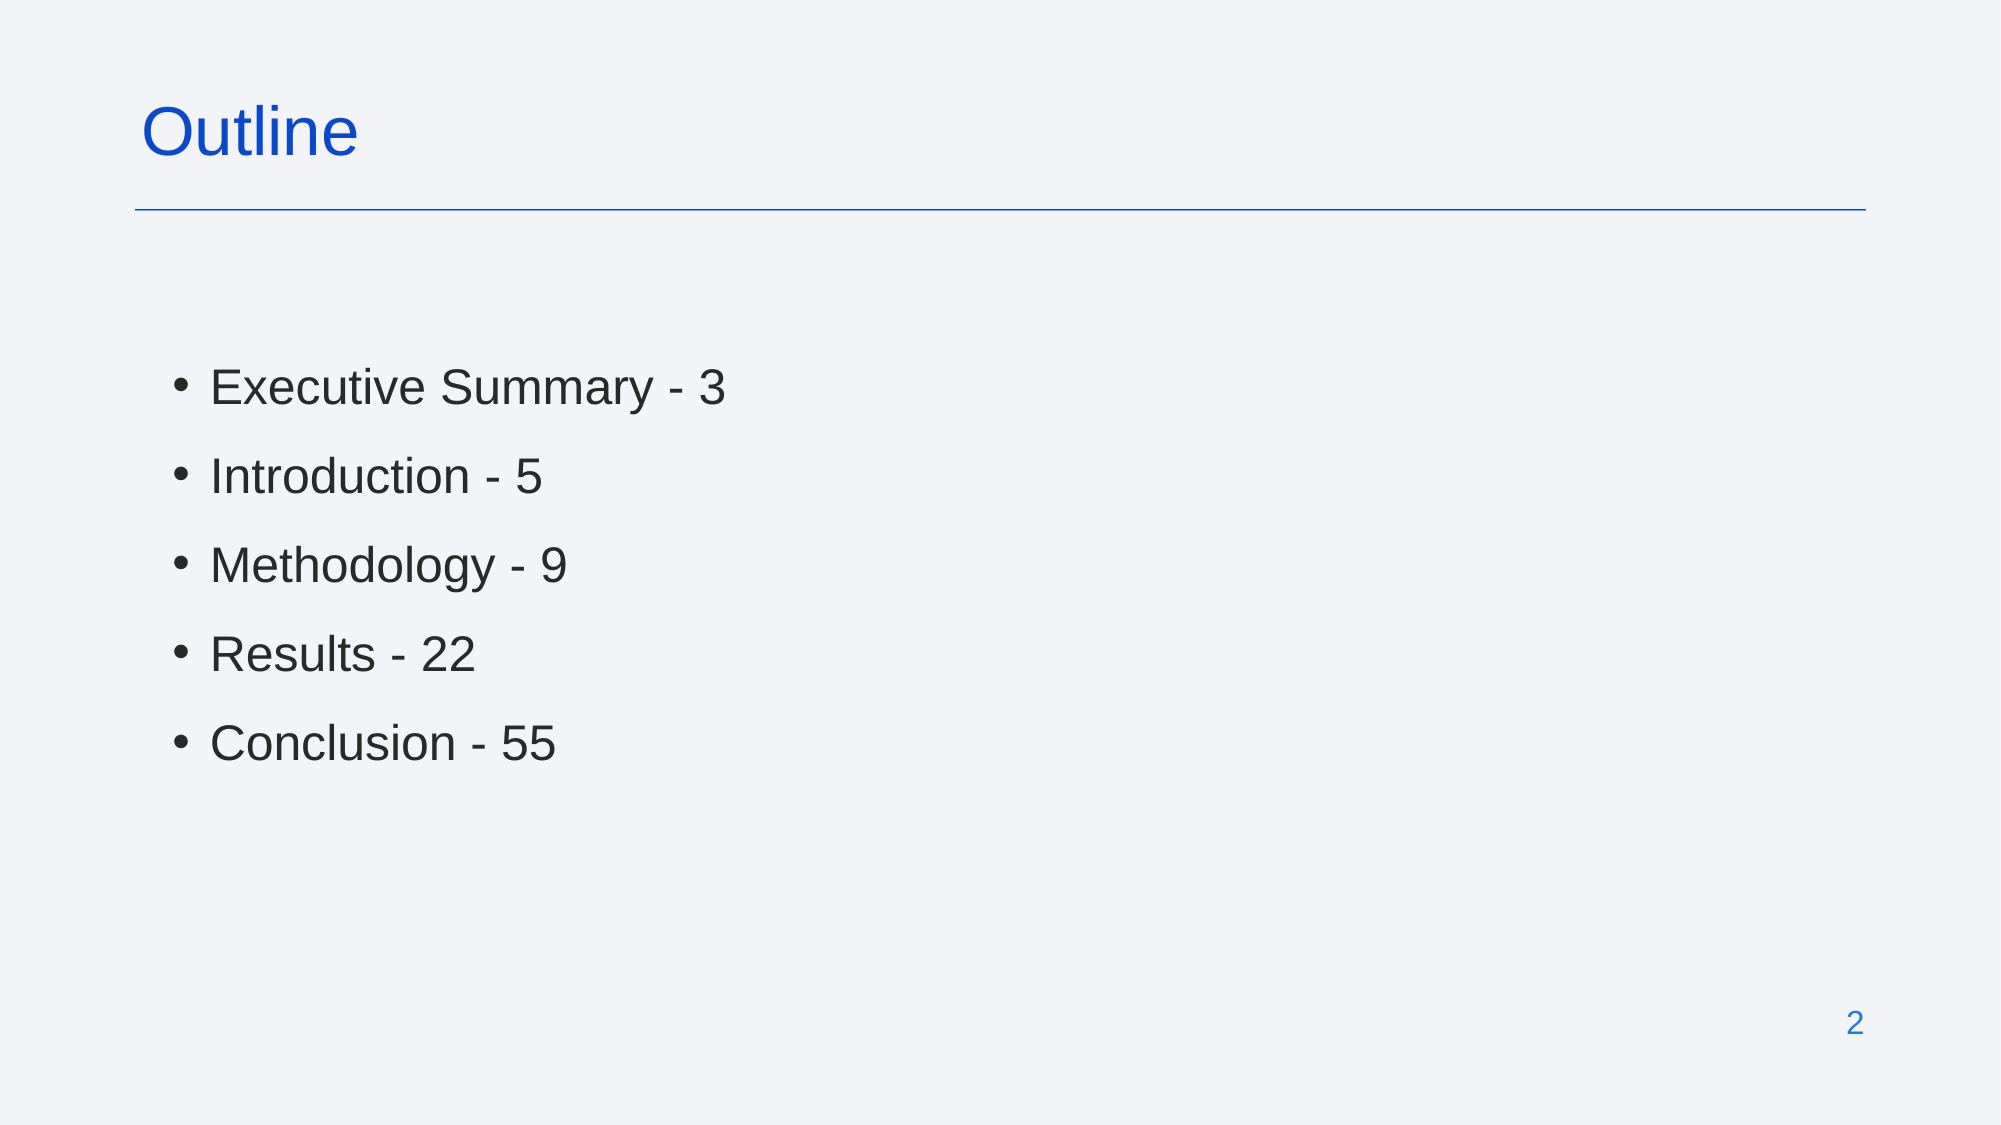

Outline
Executive Summary - 3
Introduction - 5
Methodology - 9
Results - 22
Conclusion - 55
2